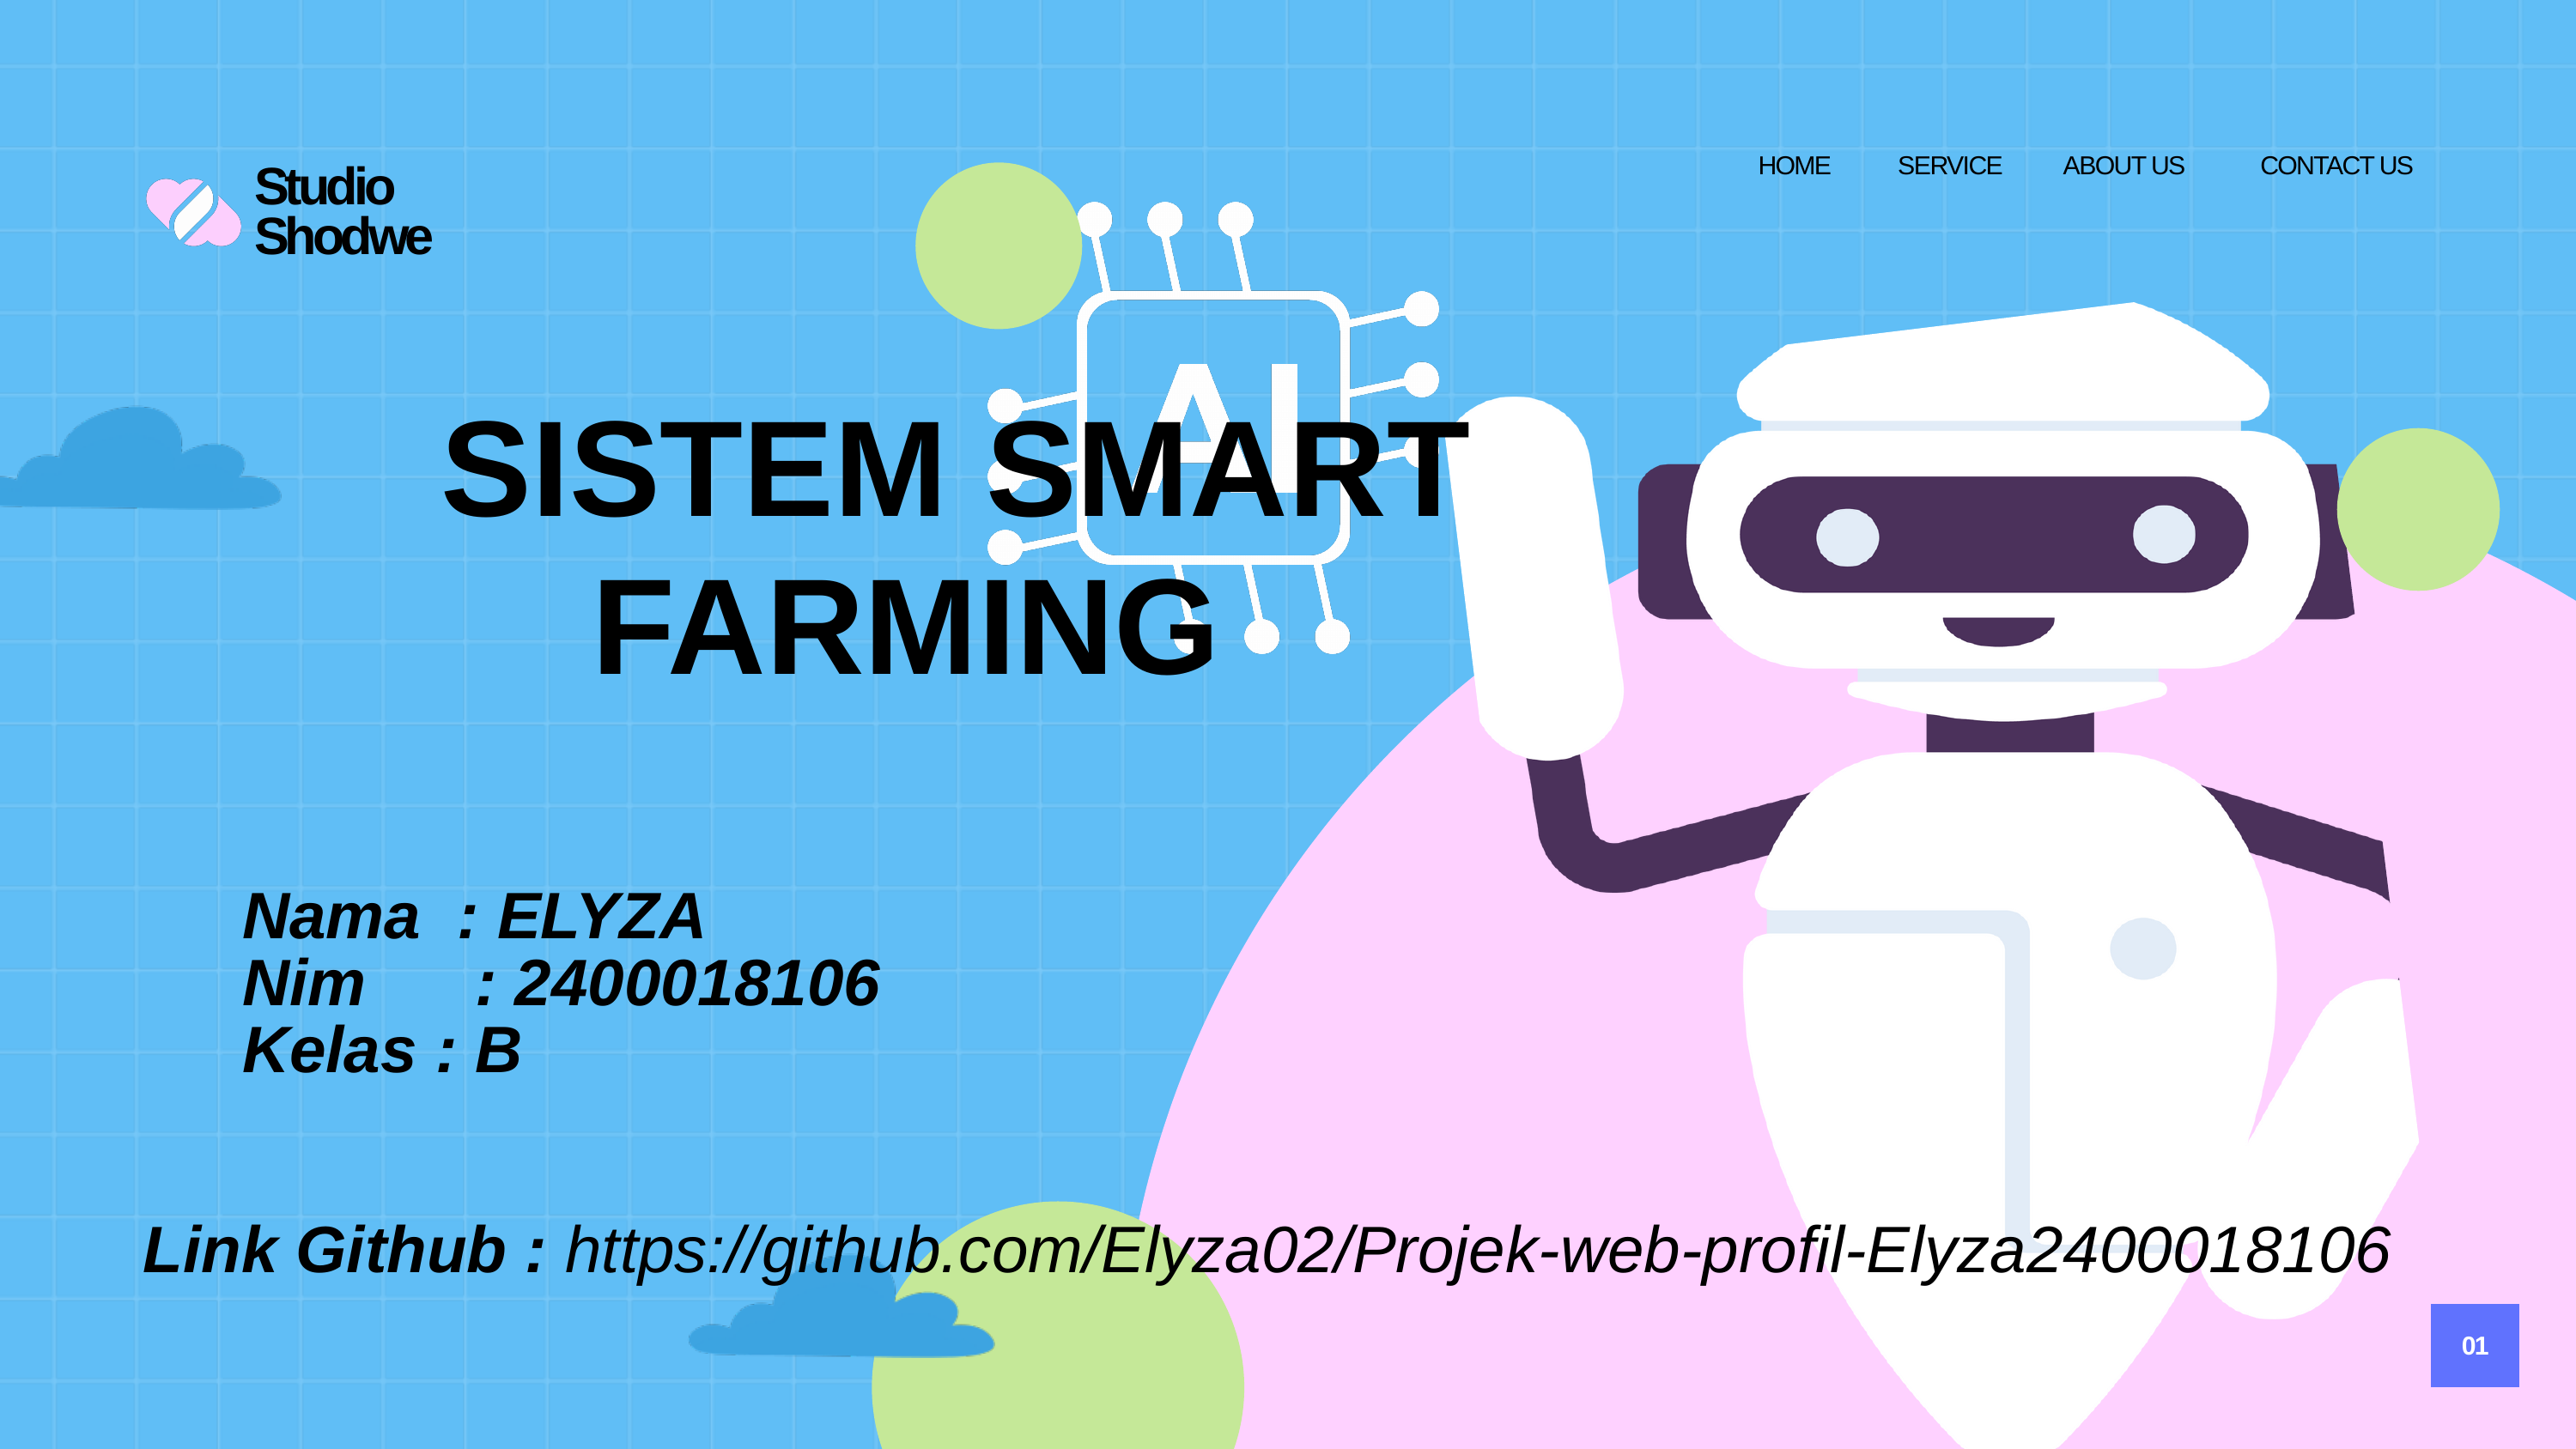

HOME
SERVICE
ABOUT US
CONTACT US

Studio Shodwe

 SISTEM SMART
     FARMING

Nama  : ELYZA
Nim      : 2400018106
Kelas : B

 Link Github : https://github.com/Elyza02/Projek-web-profil-Elyza2400018106

01